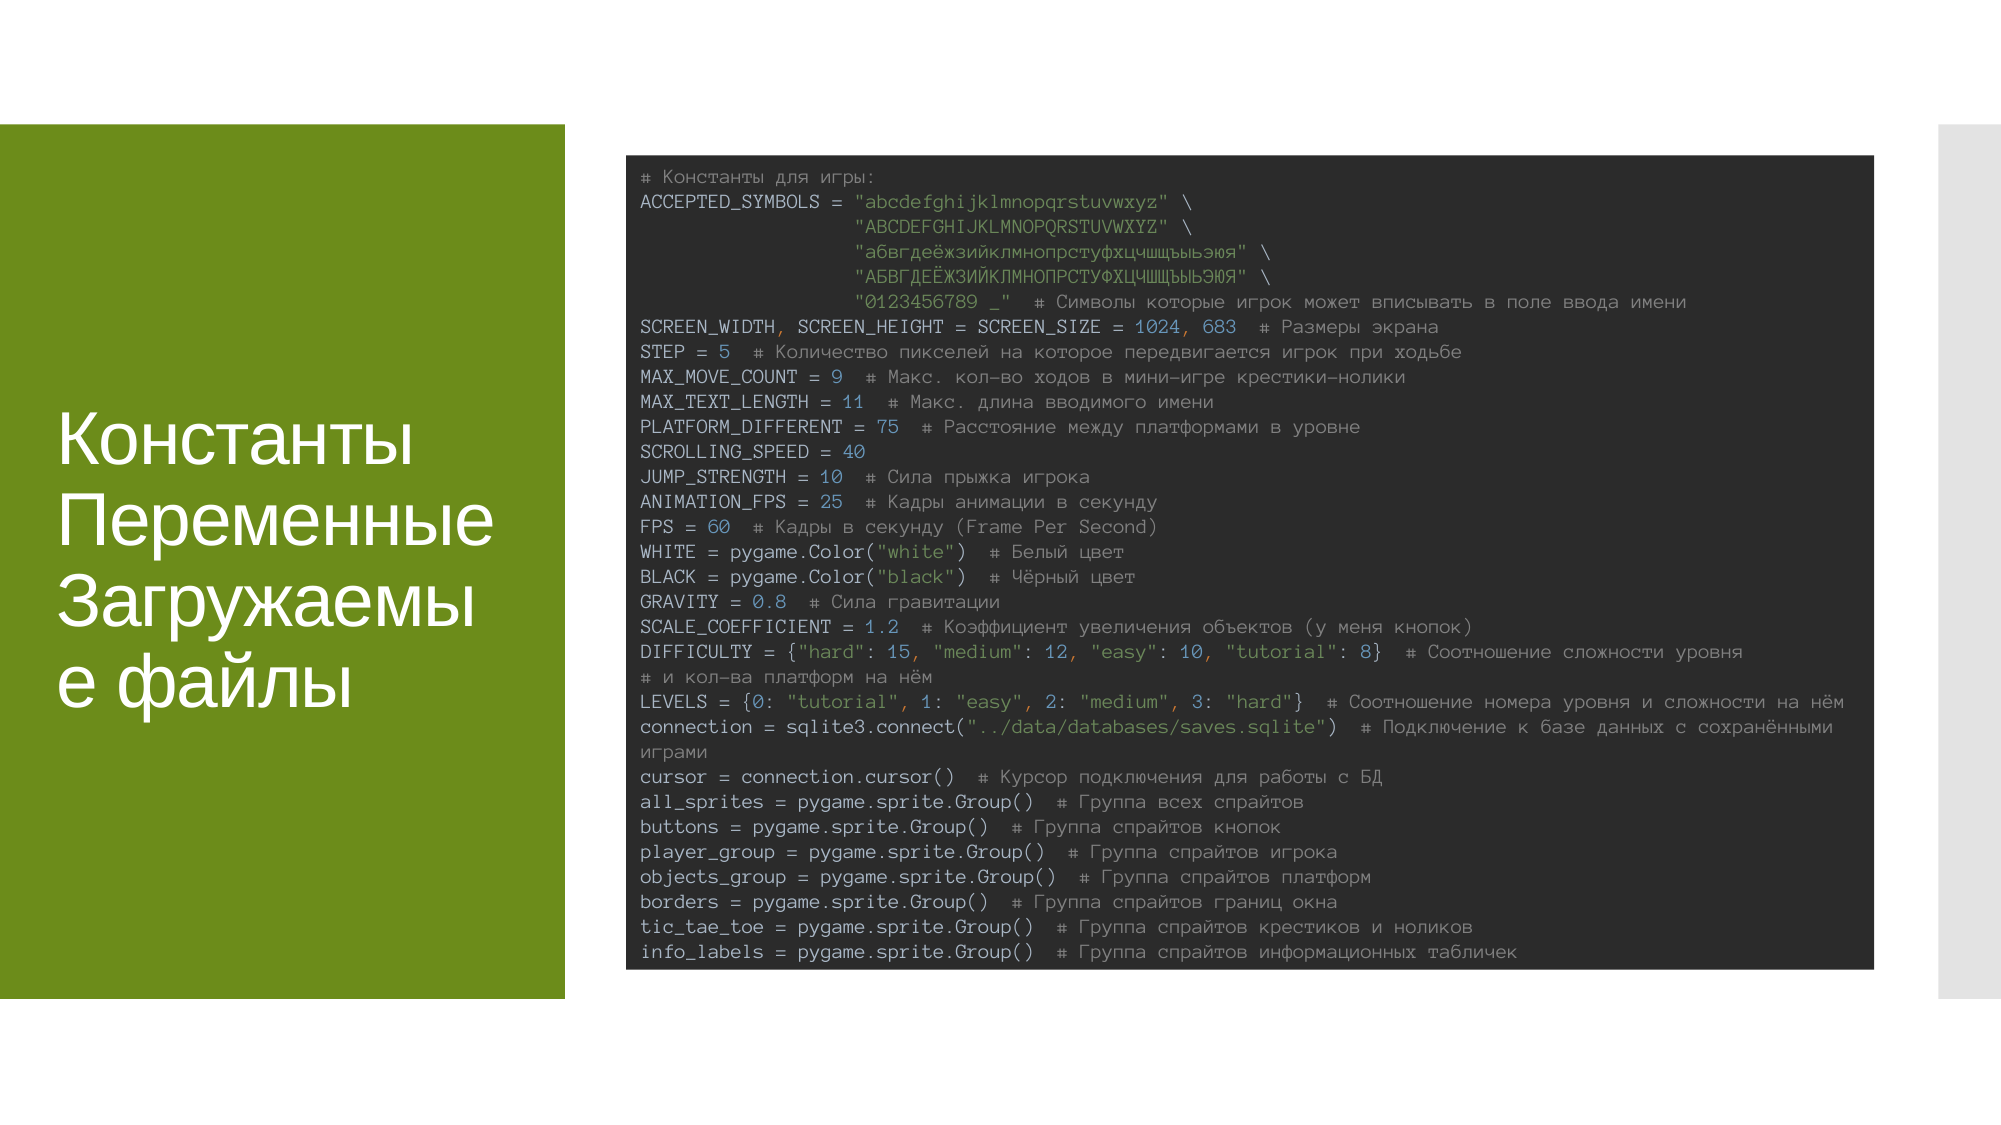

# Константы для игры: ACCEPTED_SYMBOLS = "abcdefghijklmnopqrstuvwxyz" \ "ABCDEFGHIJKLMNOPQRSTUVWXYZ" \ "абвгдеёжзийклмнопрстуфхцчшщъыьэюя" \ "АБВГДЕЁЖЗИЙКЛМНОПРСТУФХЦЧШЩЪЫЬЭЮЯ" \ "0123456789 _"  # Символы которые игрок может вписывать в поле ввода имени SCREEN_WIDTH, SCREEN_HEIGHT = SCREEN_SIZE = 1024, 683  # Размеры экрана STEP = 5  # Количество пикселей на которое передвигается игрок при ходьбе MAX_MOVE_COUNT = 9  # Макс. кол-во ходов в мини-игре крестики-нолики MAX_TEXT_LENGTH = 11  # Макс. длина вводимого имени PLATFORM_DIFFERENT = 75  # Расстояние между платформами в уровне SCROLLING_SPEED = 40 JUMP_STRENGTH = 10  # Сила прыжка игрока ANIMATION_FPS = 25  # Кадры анимации в секунду FPS = 60  # Кадры в секунду (Frame Per Second) WHITE = pygame.Color("white")  # Белый цвет BLACK = pygame.Color("black")  # Чёрный цвет GRAVITY = 0.8  # Сила гравитации SCALE_COEFFICIENT = 1.2  # Коэффициент увеличения объектов (у меня кнопок) DIFFICULTY = {"hard": 15, "medium": 12, "easy": 10, "tutorial": 8}  # Соотношение сложности уровня # и кол-ва платформ на нём LEVELS = {0: "tutorial", 1: "easy", 2: "medium", 3: "hard"}  # Соотношение номера уровня и сложности на нём connection = sqlite3.connect("../data/databases/saves.sqlite")  # Подключение к базе данных с сохранёнными играми cursor = connection.cursor()  # Курсор подключения для работы с БД all_sprites = pygame.sprite.Group()  # Группа всех спрайтов buttons = pygame.sprite.Group()  # Группа спрайтов кнопок player_group = pygame.sprite.Group()  # Группа спрайтов игрока objects_group = pygame.sprite.Group()  # Группа спрайтов платформ borders = pygame.sprite.Group()  # Группа спрайтов границ окна tic_tae_toe = pygame.sprite.Group()  # Группа спрайтов крестиков и ноликов info_labels = pygame.sprite.Group()  # Группа спрайтов информационных табличек
# Константы Переменные Загружаемые файлы